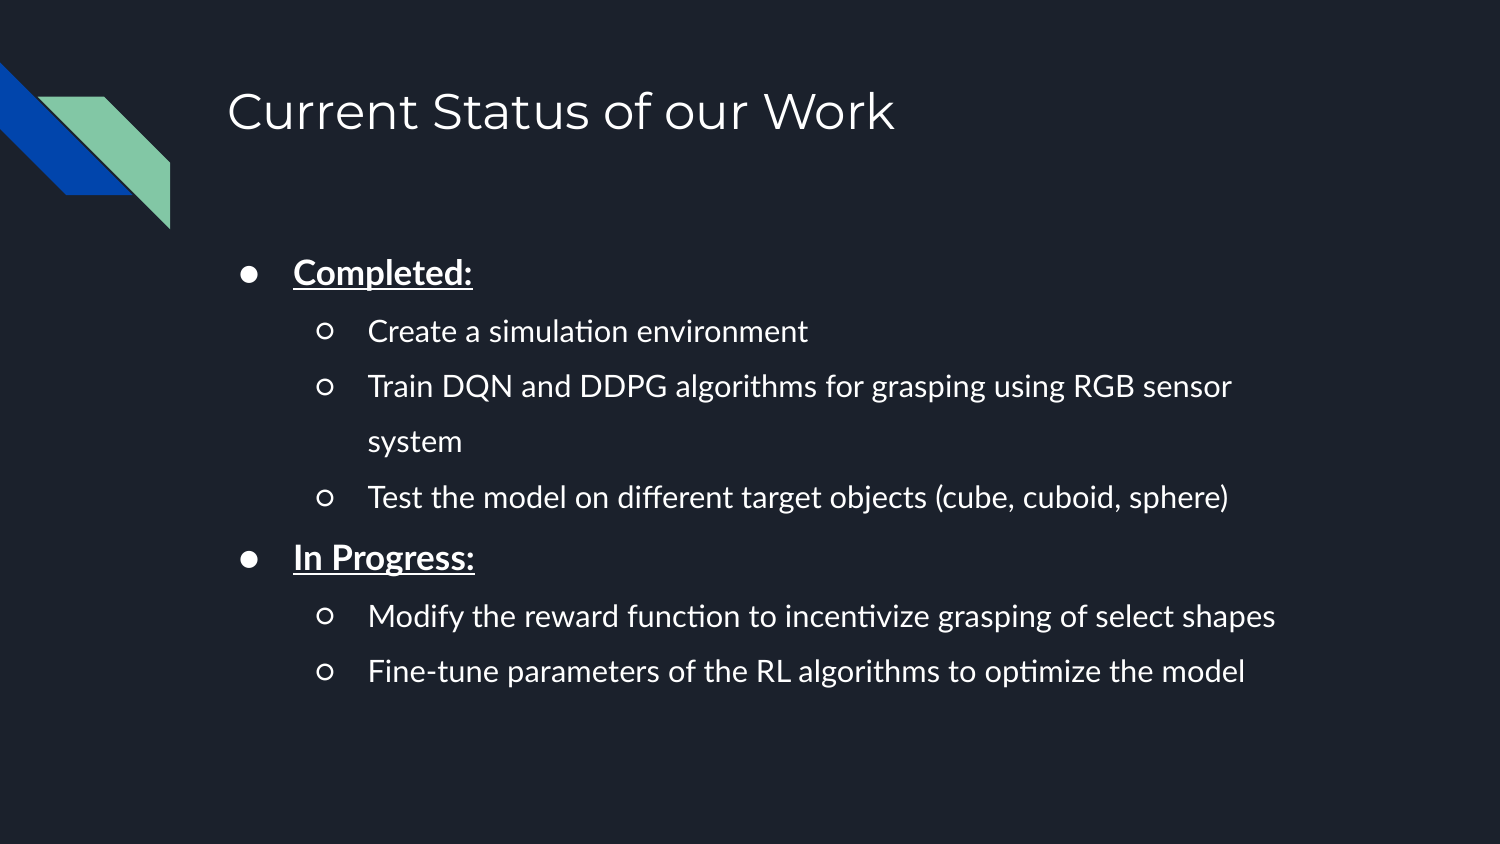

# Current Status of our Work
Completed:
Create a simulation environment
Train DQN and DDPG algorithms for grasping using RGB sensor system
Test the model on different target objects (cube, cuboid, sphere)
In Progress:
Modify the reward function to incentivize grasping of select shapes
Fine-tune parameters of the RL algorithms to optimize the model